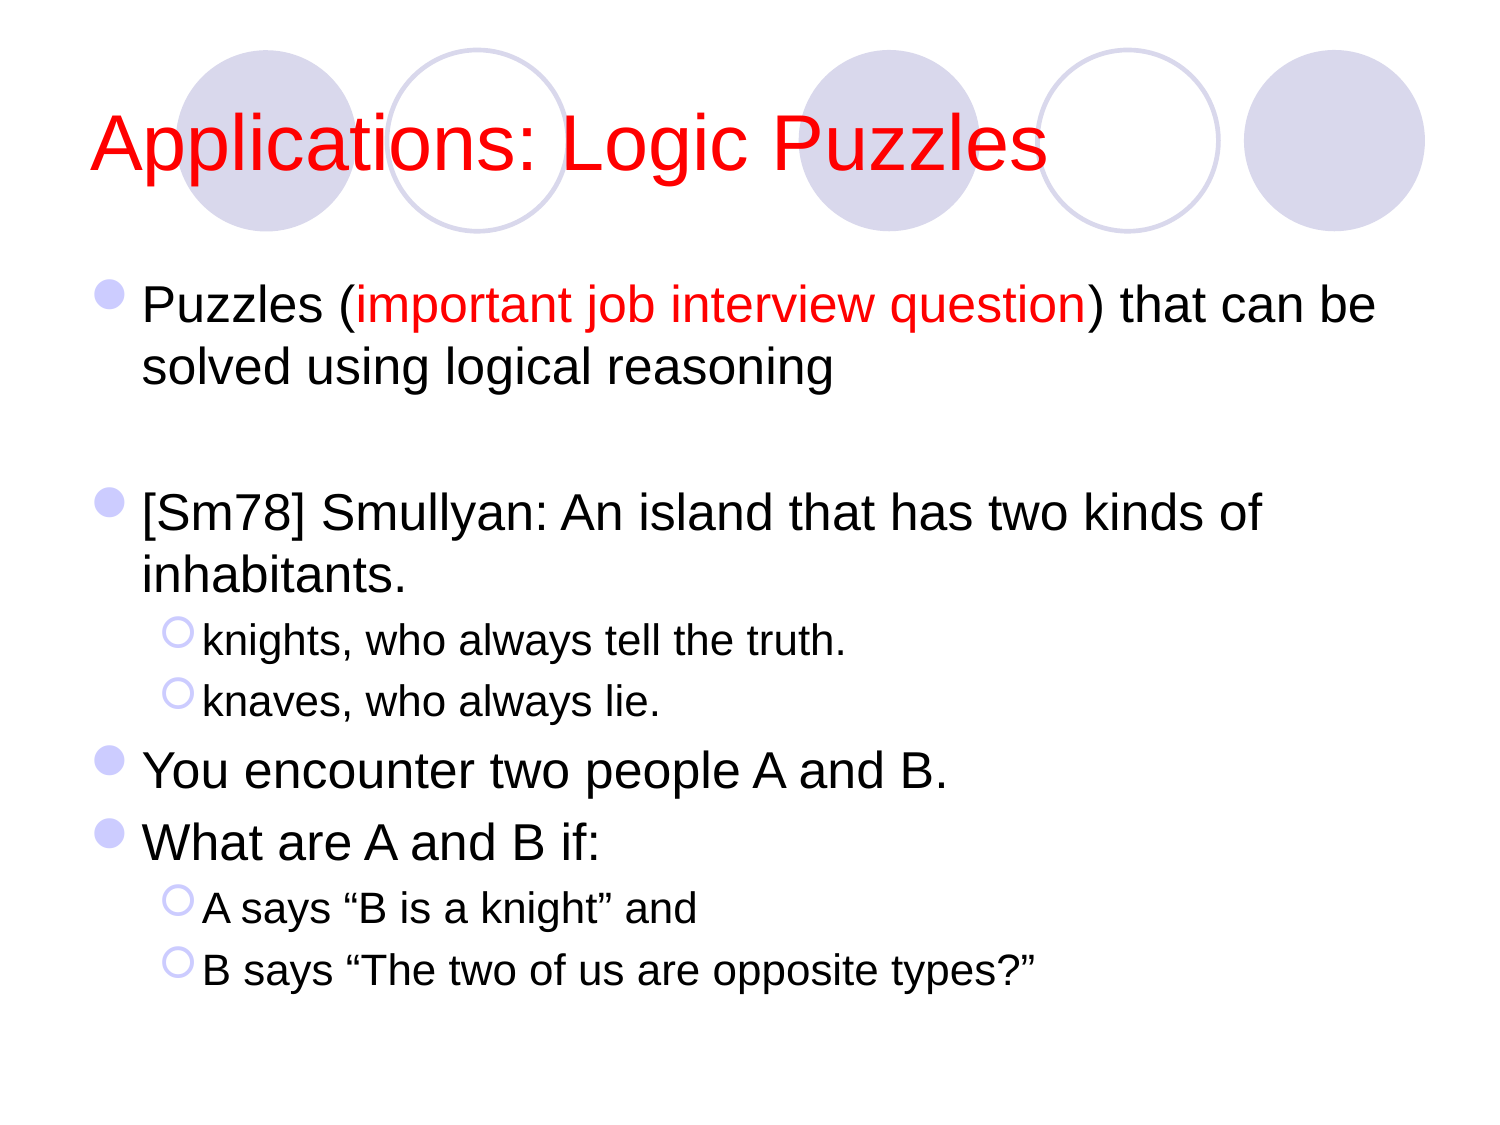

# Applications: Logic Puzzles
Puzzles (important job interview question) that can be solved using logical reasoning

[Sm78] Smullyan: An island that has two kinds of inhabitants.
knights, who always tell the truth.
knaves, who always lie.
You encounter two people A and B.
What are A and B if:
A says “B is a knight” and
B says “The two of us are opposite types?”